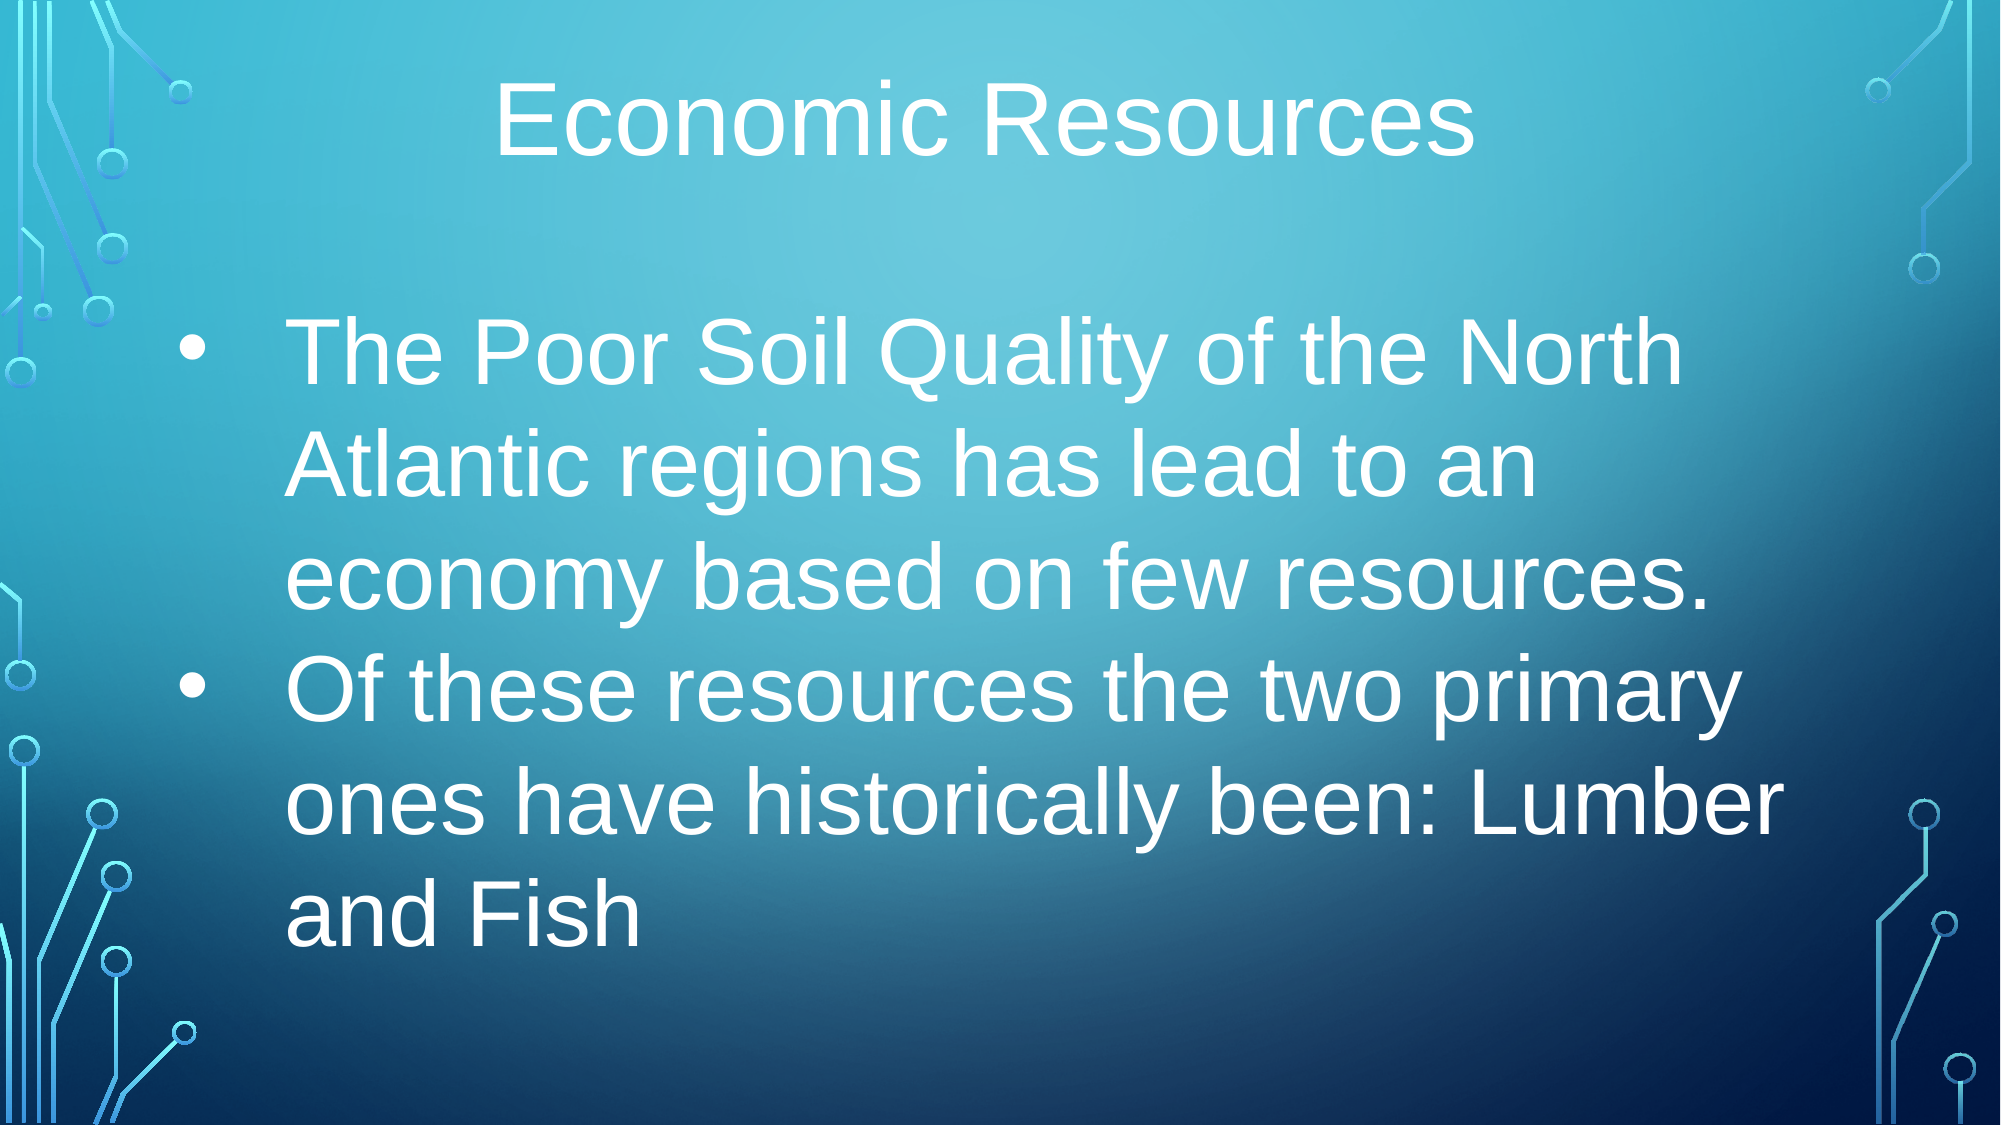

Economic Resources
The Poor Soil Quality of the North Atlantic regions has lead to an economy based on few resources.
Of these resources the two primary ones have historically been: Lumber and Fish